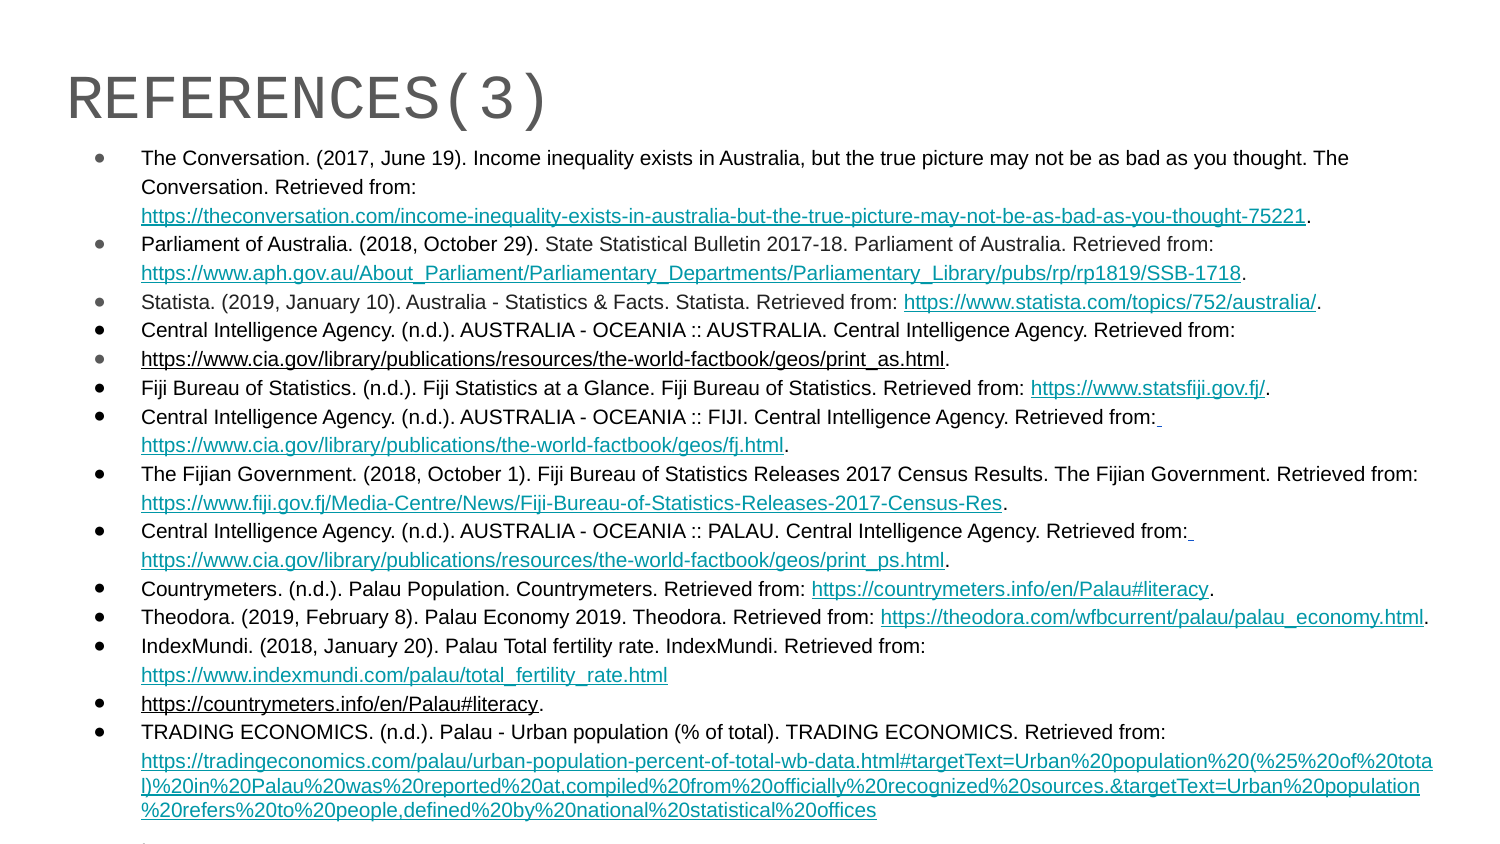

REFERENCES(3)
The Conversation. (2017, June 19). Income inequality exists in Australia, but the true picture may not be as bad as you thought. The Conversation. Retrieved from: https://theconversation.com/income-inequality-exists-in-australia-but-the-true-picture-may-not-be-as-bad-as-you-thought-75221.
Parliament of Australia. (2018, October 29). State Statistical Bulletin 2017-18. Parliament of Australia. Retrieved from: https://www.aph.gov.au/About_Parliament/Parliamentary_Departments/Parliamentary_Library/pubs/rp/rp1819/SSB-1718.
Statista. (2019, January 10). Australia - Statistics & Facts. Statista. Retrieved from: https://www.statista.com/topics/752/australia/.
Central Intelligence Agency. (n.d.). AUSTRALIA - OCEANIA :: AUSTRALIA. Central Intelligence Agency. Retrieved from:
https://www.cia.gov/library/publications/resources/the-world-factbook/geos/print_as.html.
Fiji Bureau of Statistics. (n.d.). Fiji Statistics at a Glance. Fiji Bureau of Statistics. Retrieved from: https://www.statsfiji.gov.fj/.
Central Intelligence Agency. (n.d.). AUSTRALIA - OCEANIA :: FIJI. Central Intelligence Agency. Retrieved from: https://www.cia.gov/library/publications/the-world-factbook/geos/fj.html.
The Fijian Government. (2018, October 1). Fiji Bureau of Statistics Releases 2017 Census Results. The Fijian Government. Retrieved from: https://www.fiji.gov.fj/Media-Centre/News/Fiji-Bureau-of-Statistics-Releases-2017-Census-Res.
Central Intelligence Agency. (n.d.). AUSTRALIA - OCEANIA :: PALAU. Central Intelligence Agency. Retrieved from: https://www.cia.gov/library/publications/resources/the-world-factbook/geos/print_ps.html.
Countrymeters. (n.d.). Palau Population. Countrymeters. Retrieved from: https://countrymeters.info/en/Palau#literacy.
Theodora. (2019, February 8). Palau Economy 2019. Theodora. Retrieved from: https://theodora.com/wfbcurrent/palau/palau_economy.html.
IndexMundi. (2018, January 20). Palau Total fertility rate. IndexMundi. Retrieved from: https://www.indexmundi.com/palau/total_fertility_rate.html
https://countrymeters.info/en/Palau#literacy.
TRADING ECONOMICS. (n.d.). Palau - Urban population (% of total). TRADING ECONOMICS. Retrieved from: https://tradingeconomics.com/palau/urban-population-percent-of-total-wb-data.html#targetText=Urban%20population%20(%25%20of%20total)%20in%20Palau%20was%20reported%20at,compiled%20from%20officially%20recognized%20sources.&targetText=Urban%20population%20refers%20to%20people,defined%20by%20national%20statistical%20offices.